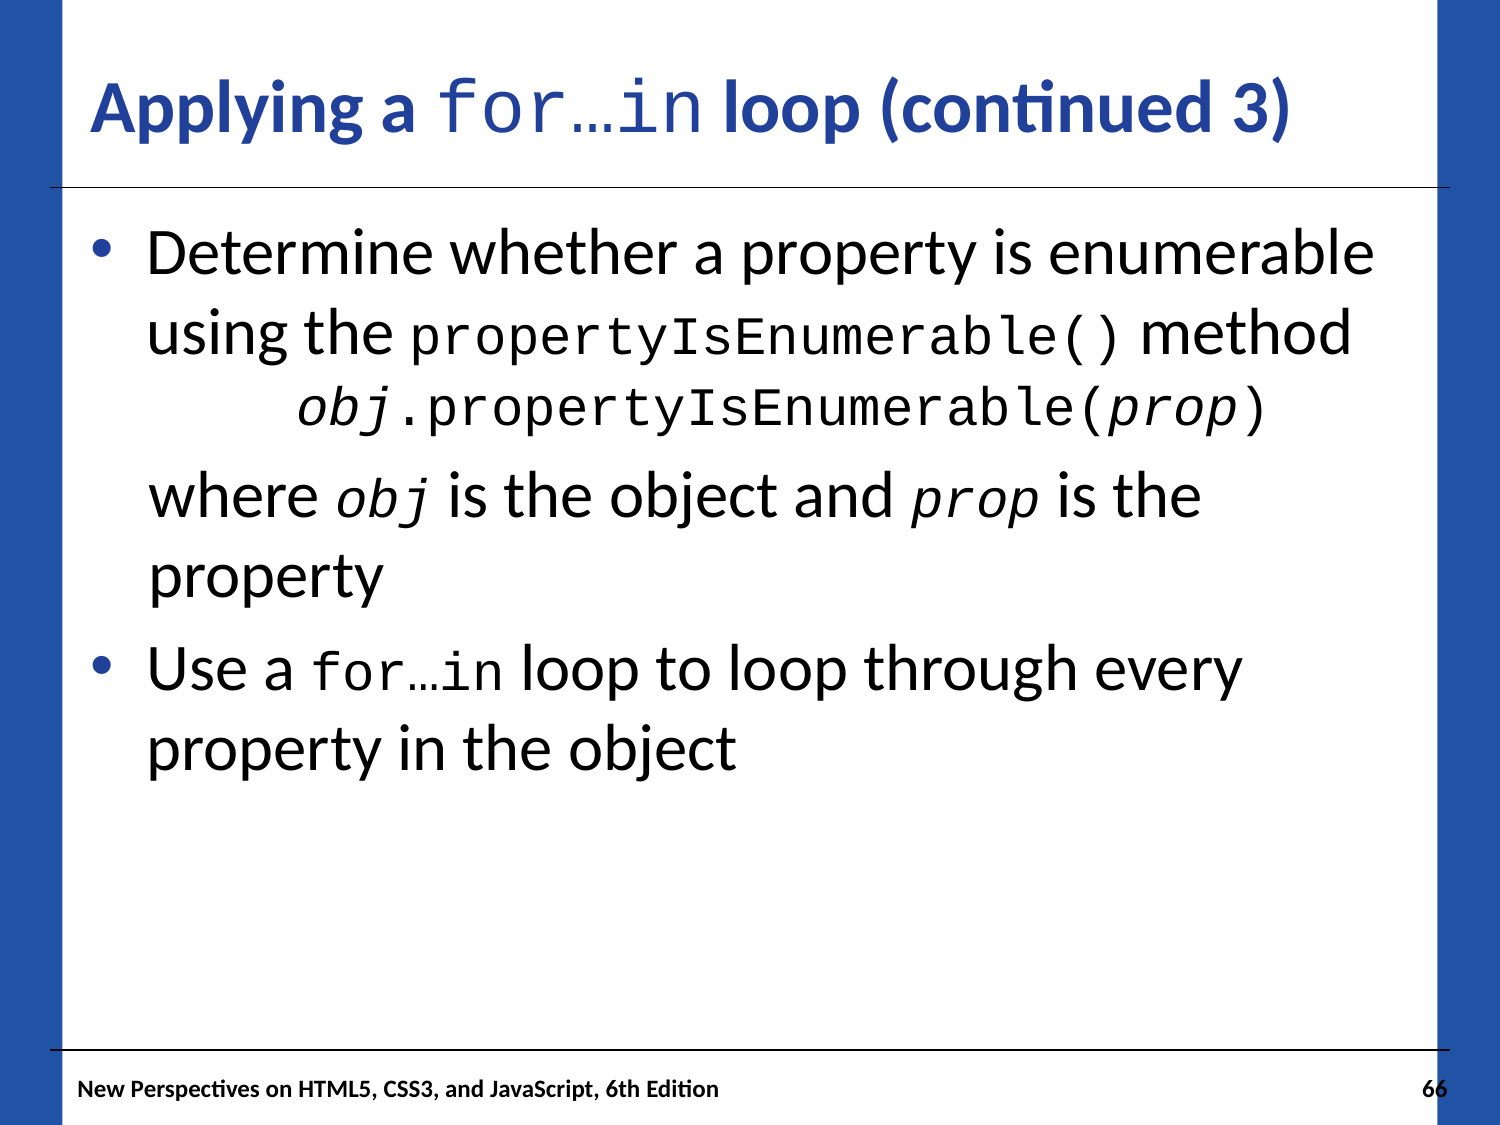

# Applying a for…in loop (continued 3)
Determine whether a property is enumerable using the propertyIsEnumerable() method 	obj.propertyIsEnumerable(prop)
where obj is the object and prop is the property
Use a for…in loop to loop through every property in the object

New Perspectives on HTML5, CSS3, and JavaScript, 6th Edition
66